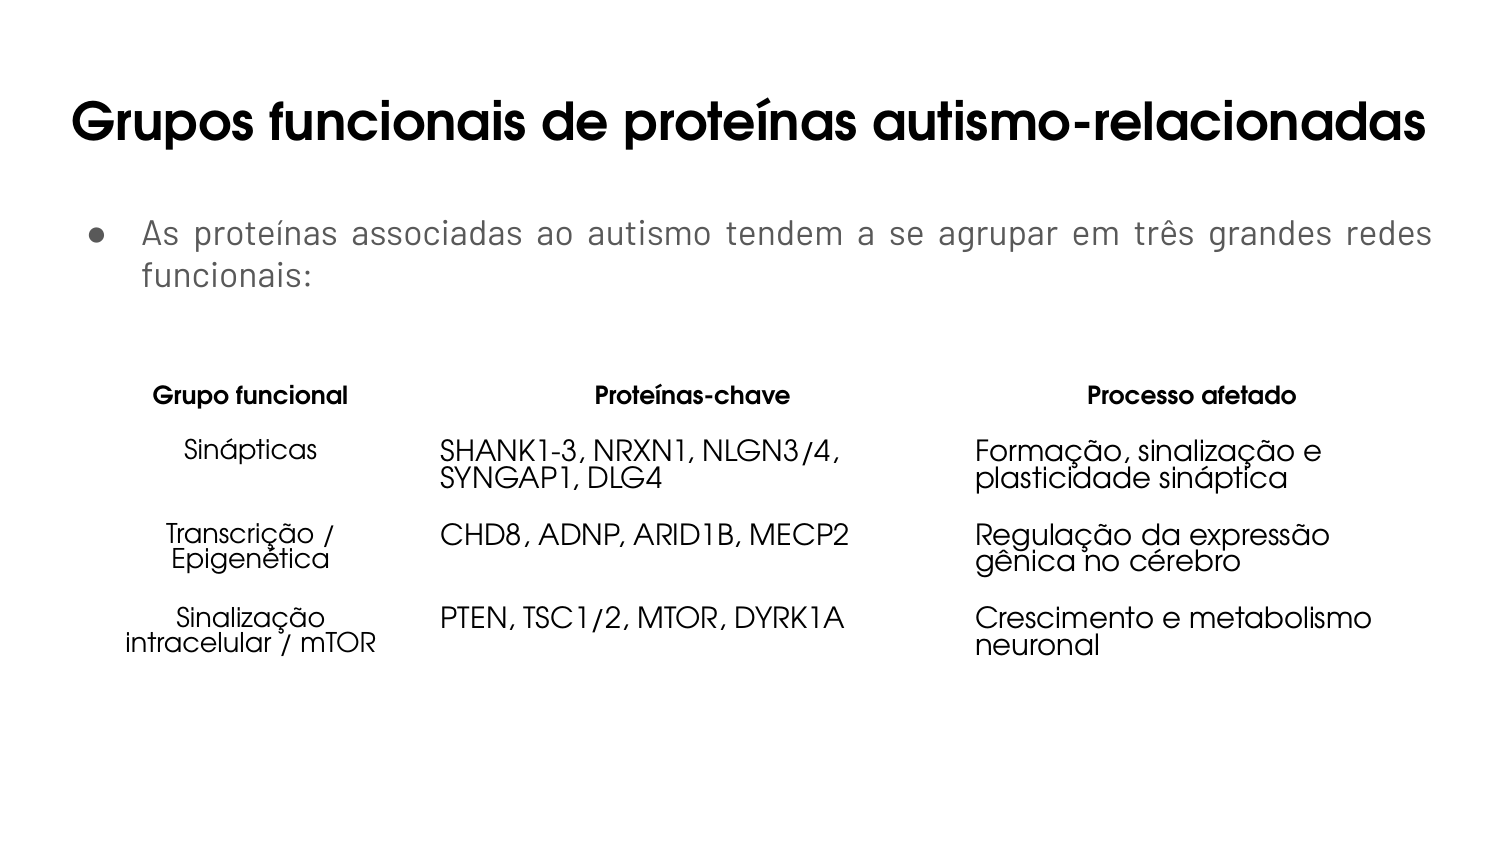

# Grupos funcionais de proteínas autismo-relacionadas
As proteínas associadas ao autismo tendem a se agrupar em três grandes redes funcionais:

| Grupo funcional | Proteínas-chave | Processo afetado |
| --- | --- | --- |
| Sinápticas | SHANK1-3, NRXN1, NLGN3/4, SYNGAP1, DLG4 | Formação, sinalização e plasticidade sináptica |
| Transcrição / Epigenética | CHD8, ADNP, ARID1B, MECP2 | Regulação da expressão gênica no cérebro |
| Sinalização intracelular / mTOR | PTEN, TSC1/2, MTOR, DYRK1A | Crescimento e metabolismo neuronal |